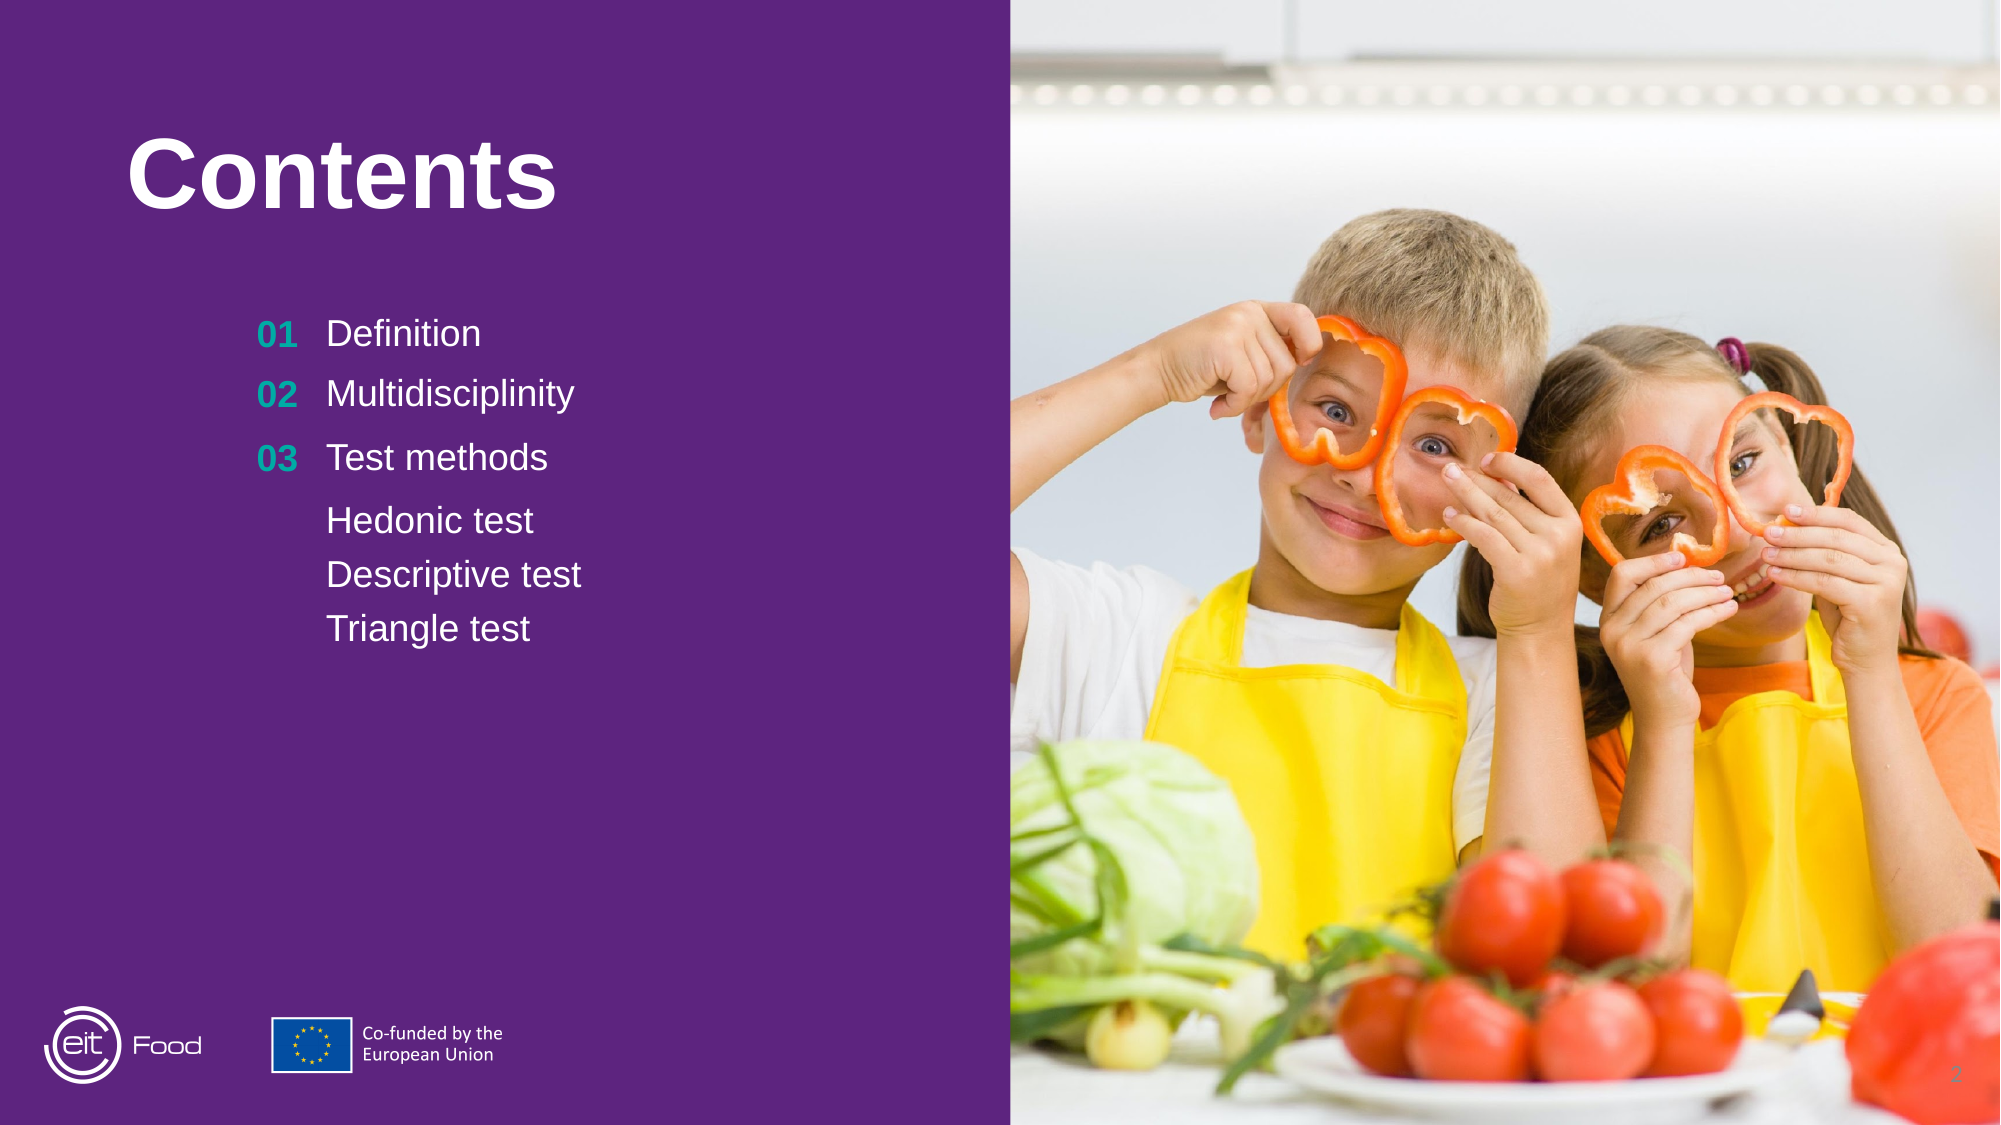

Definition
01
Multidisciplinity
02
Test methods
03
Hedonic test
Descriptive test
Triangle test
2